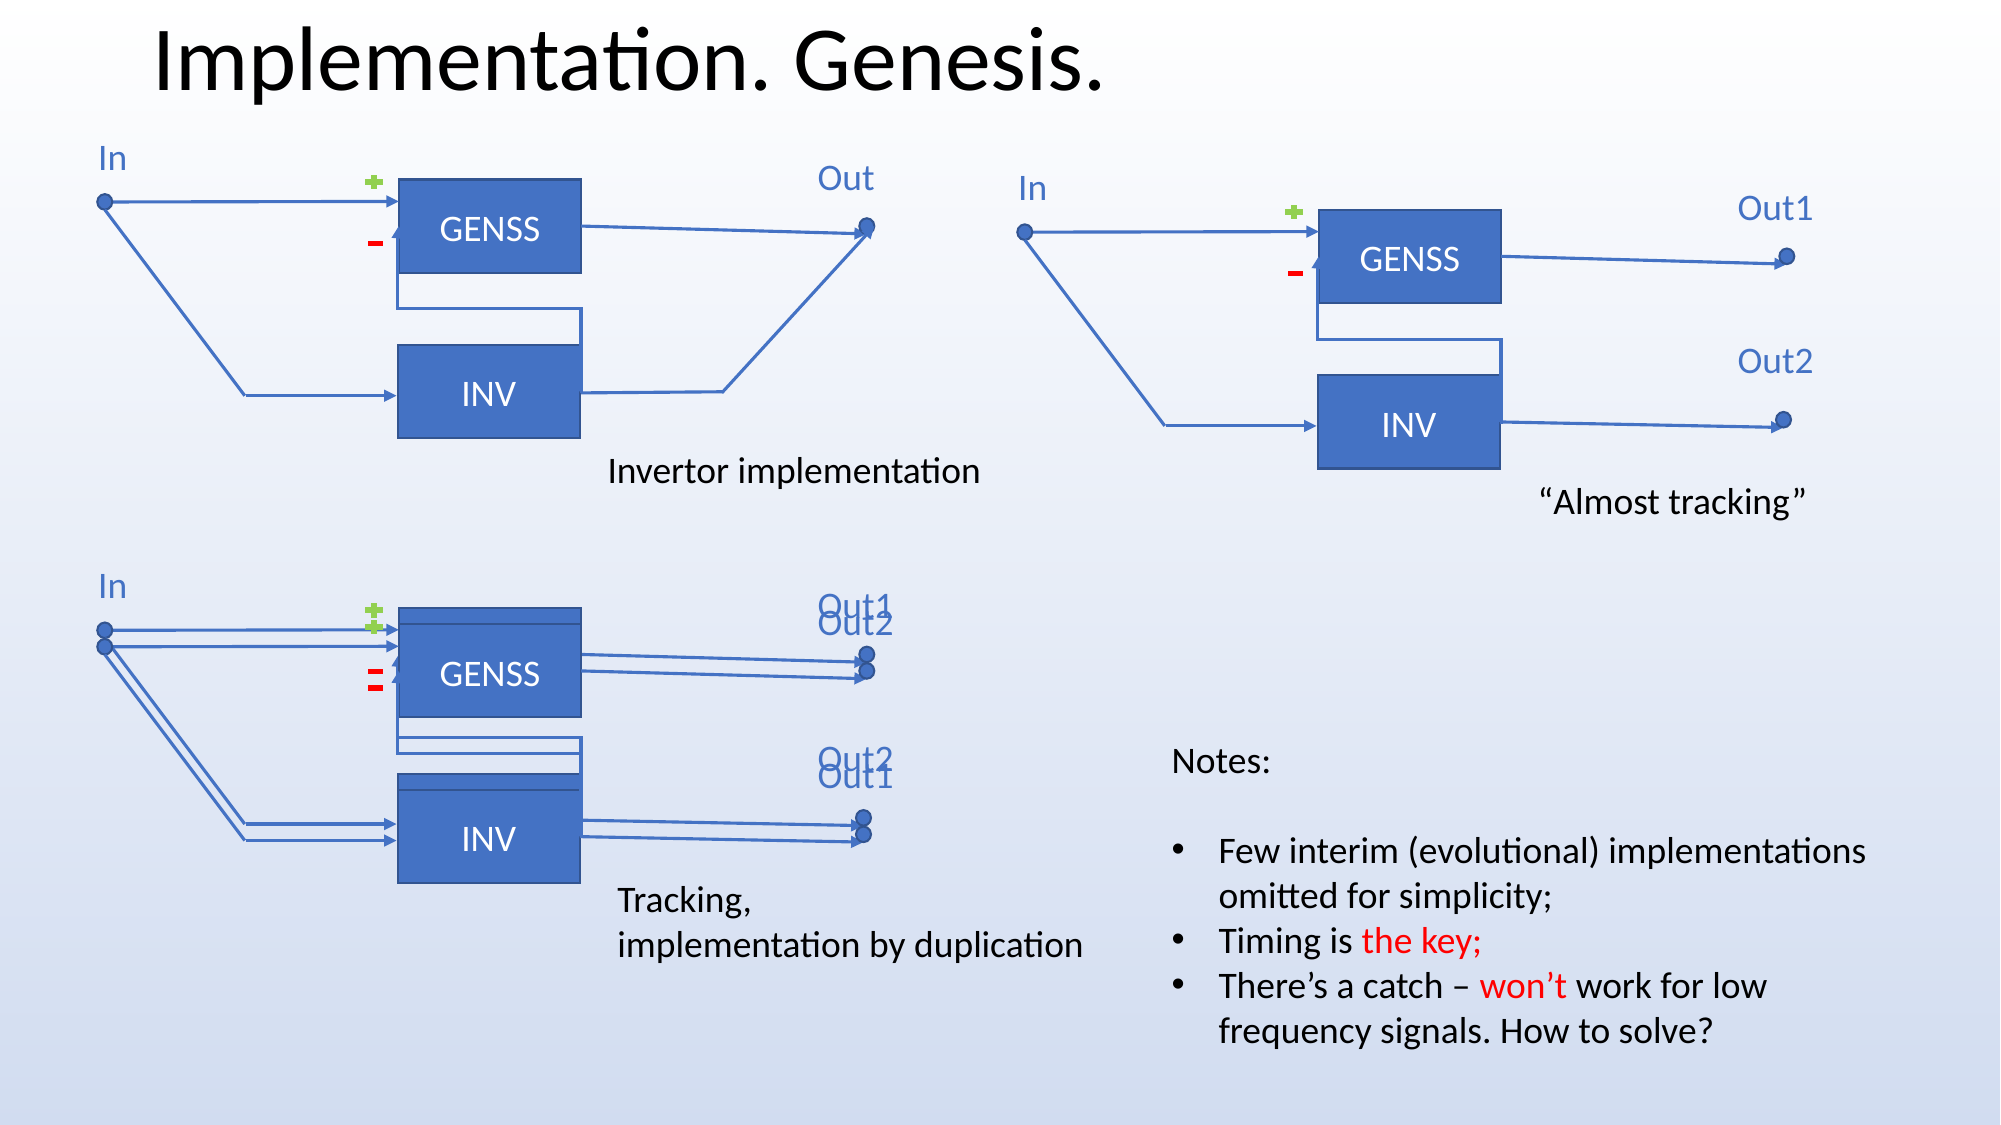

# Implementation. Genesis.
In
Out

GENSS

INV
Invertor implementation
In
Out1

GENSS

Out2
INV

“Almost tracking”
In
Out1
Out2

GENSS

GENSS

Out2
Out1
INV
INV

Tracking,
implementation by duplication
Notes:
Few interim (evolutional) implementations omitted for simplicity;
Timing is the key;
There’s a catch – won’t work for low frequency signals. How to solve?